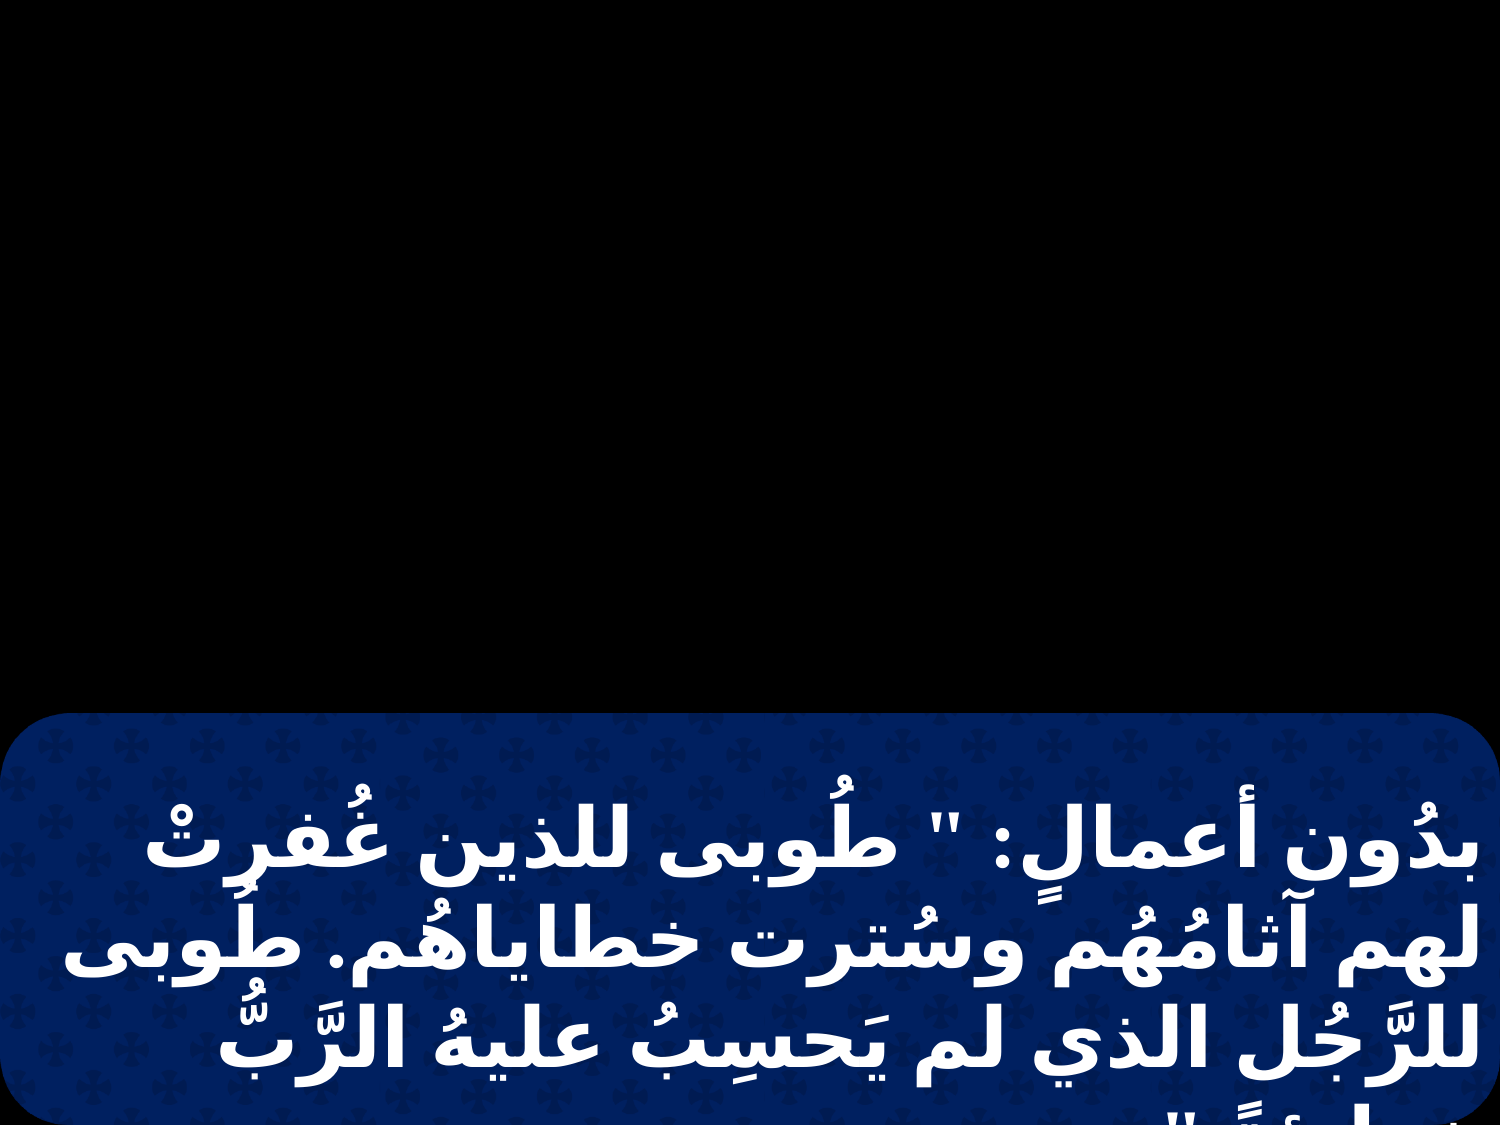

بدُون أعمالٍ: " طُوبى للذين غُفرتْ لهم آثامُهُم وسُترت خطاياهُم. طُوبى للرَّجُل الذي لم يَحسِبُ عليهُ الرَّبُّ خطيئةً ".